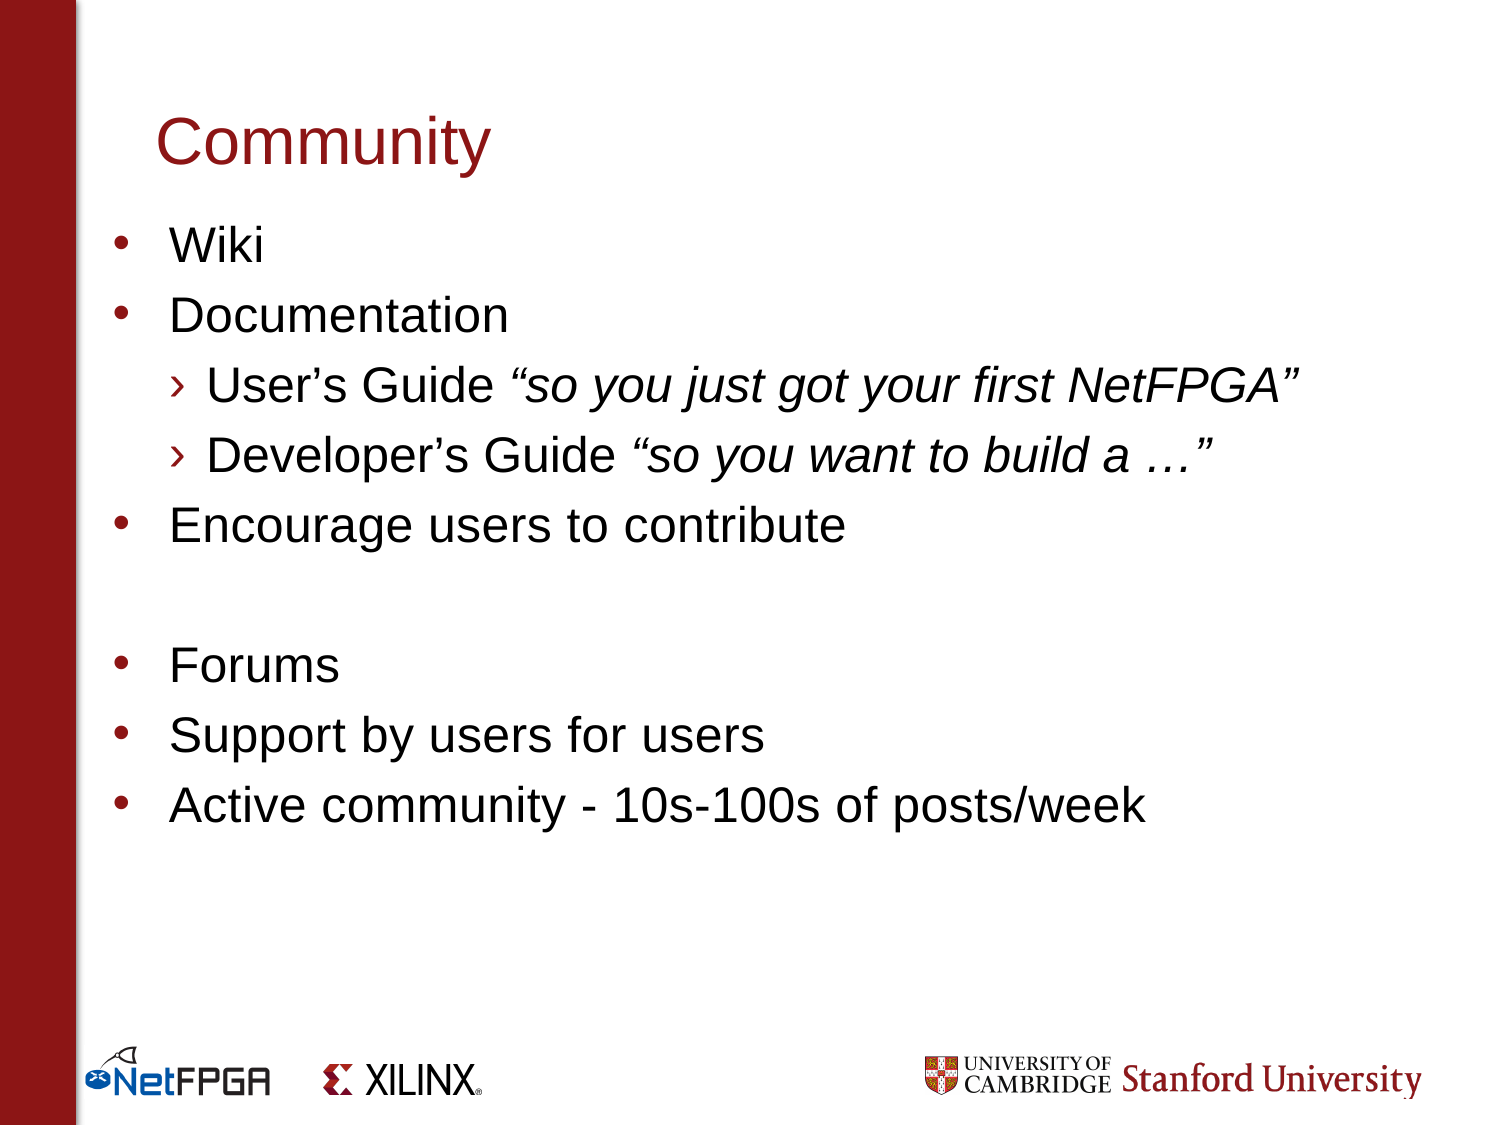

# Community
Wiki
Documentation
User’s Guide “so you just got your first NetFPGA”
Developer’s Guide “so you want to build a …”
Encourage users to contribute

Forums
Support by users for users
Active community - 10s-100s of posts/week